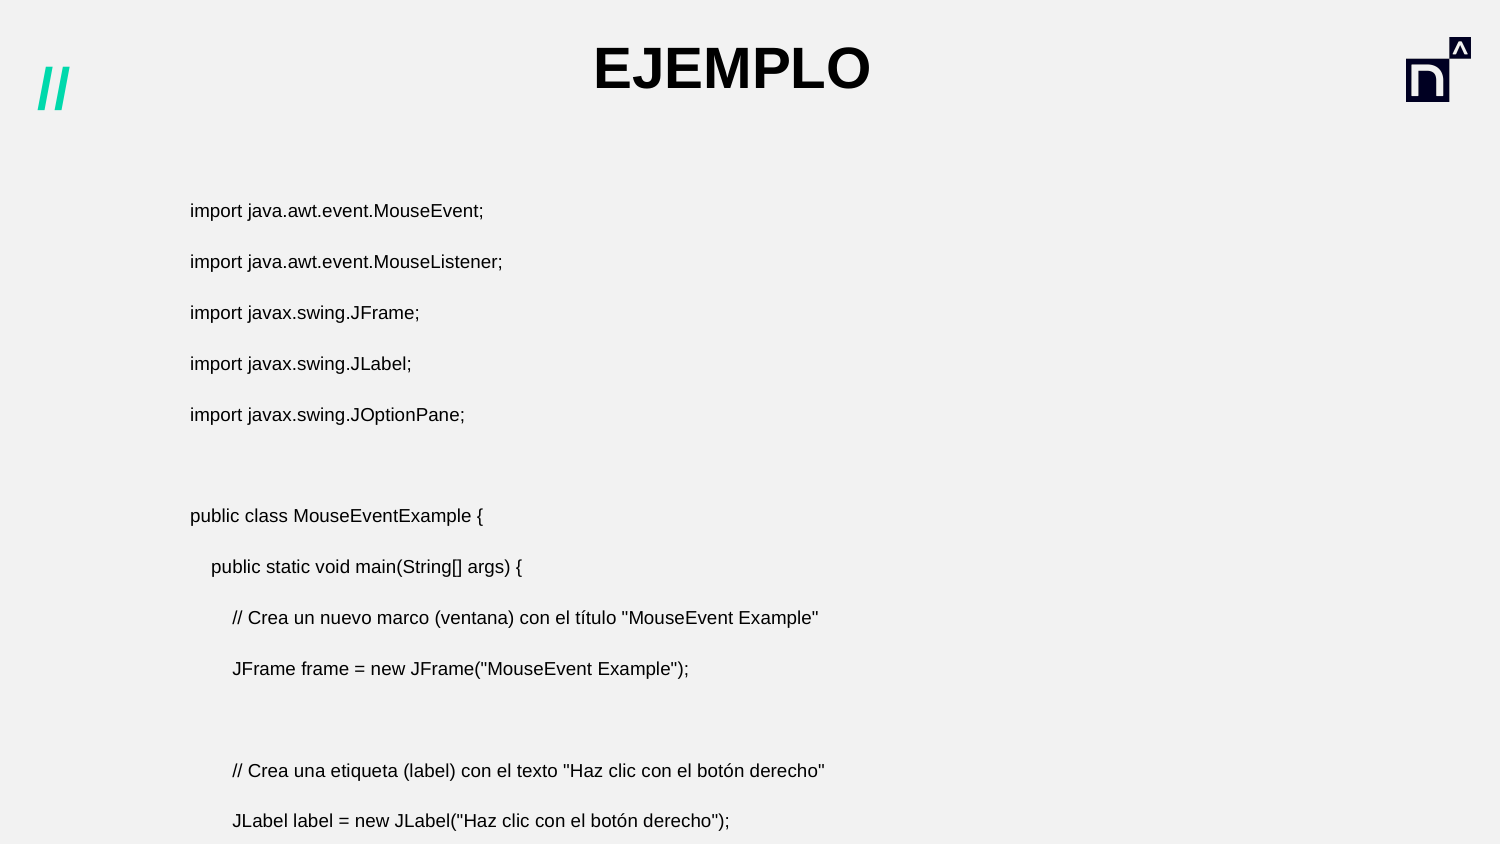

# EJEMPLO

import java.awt.event.MouseEvent;
import java.awt.event.MouseListener;
import javax.swing.JFrame;
import javax.swing.JLabel;
import javax.swing.JOptionPane;

public class MouseEventExample {
    public static void main(String[] args) {
        // Crea un nuevo marco (ventana) con el título "MouseEvent Example"
        JFrame frame = new JFrame("MouseEvent Example");

        // Crea una etiqueta (label) con el texto "Haz clic con el botón derecho"
        JLabel label = new JLabel("Haz clic con el botón derecho");

        // Añade un listener para capturar los eventos del ratón
        label.addMouseListener(new MouseListener() {
            @Override
            public void mouseClicked(MouseEvent e) {
                // Verifica si el botón clicado es el botón derecho del ratón
                if (e.getButton() == MouseEvent.BUTTON3) {
                    // Muestra un cuadro de diálogo si se hace clic con el botón derecho
                    JOptionPane.showMessageDialog(frame, "¡Botón derecho clicado!");
                }
            }

            @Override
            public void mousePressed(MouseEvent e) {
                // Método vacío (no es necesario para este ejemplo)
            }

            @Override
            public void mouseReleased(MouseEvent e) {
                // Método vacío (no es necesario para este ejemplo)
            }

            @Override
            public void mouseEntered(MouseEvent e) {
                // Método vacío (no es necesario para este ejemplo)
            }

            @Override
            public void mouseExited(MouseEvent e) {
                // Método vacío (no es necesario para este ejemplo)
            }
        });

        // Añade la etiqueta a la ventana
        frame.add(label);

        // Establece el tamaño de la ventana
        frame.setSize(300, 100);

        // Define la operación de cierre cuando se cierra la ventana (salir del programa)
        frame.setDefaultCloseOperation(JFrame.EXIT_ON_CLOSE);

        // Hace que la ventana sea visible
        frame.setVisible(true);
    }
}